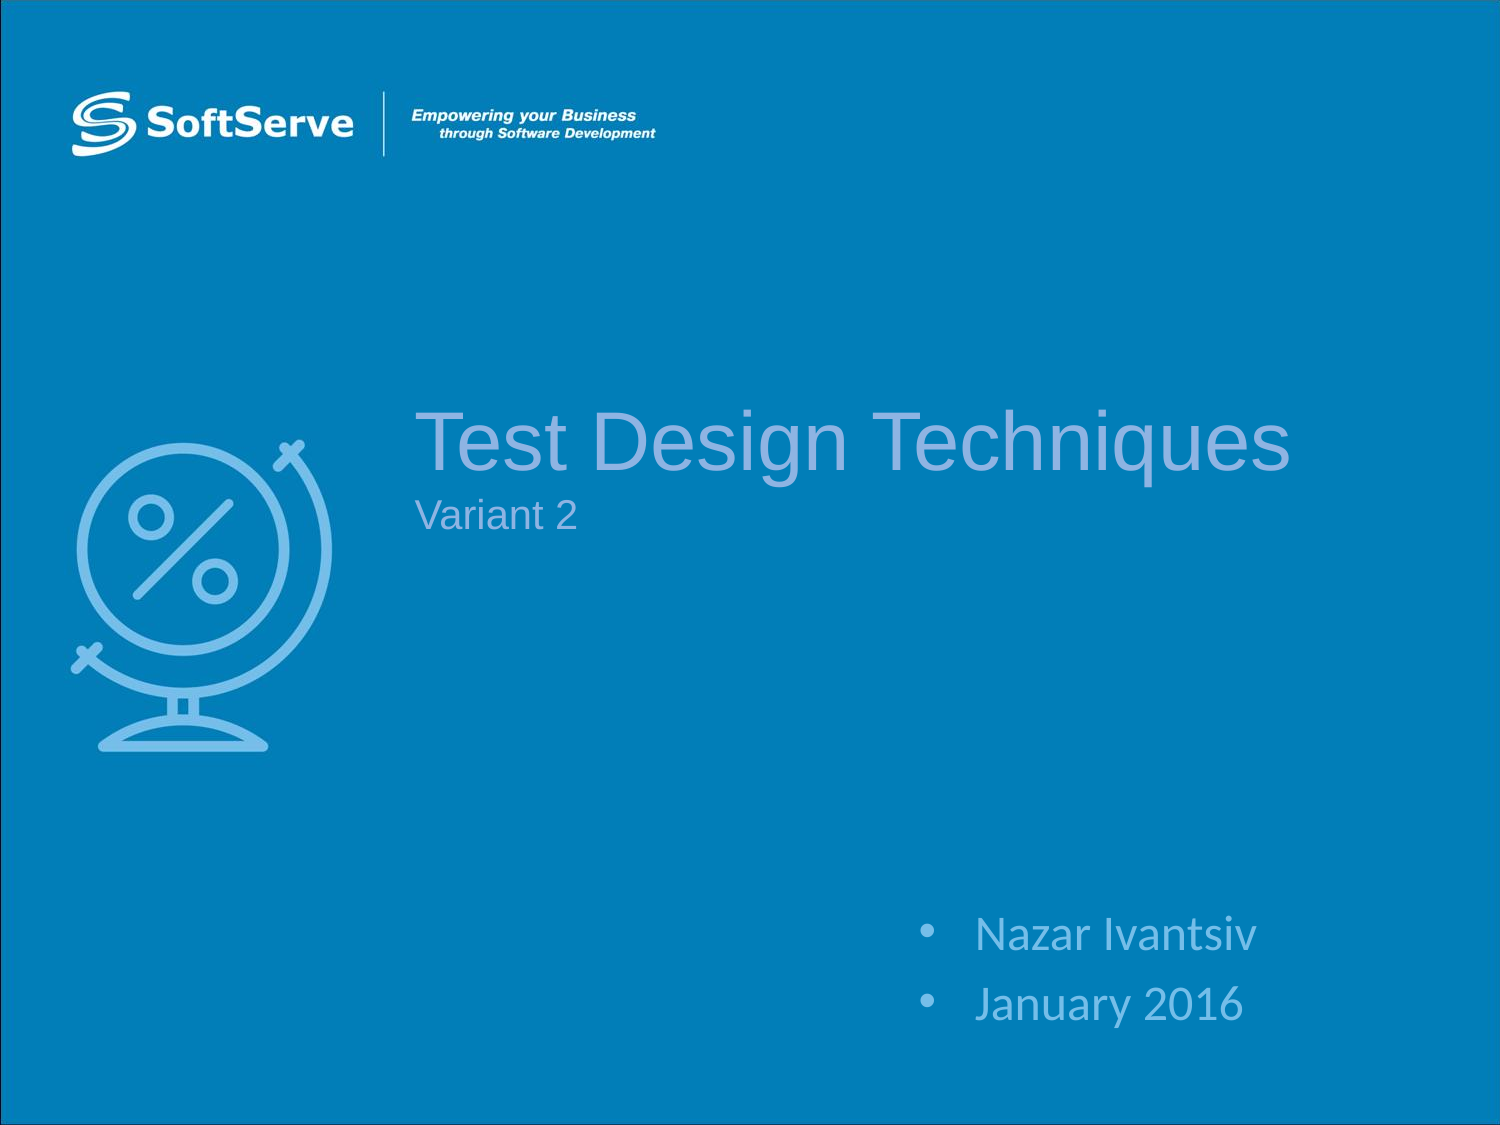

Test Design Techniques
Variant 2
Nazar Ivantsiv
January 2016